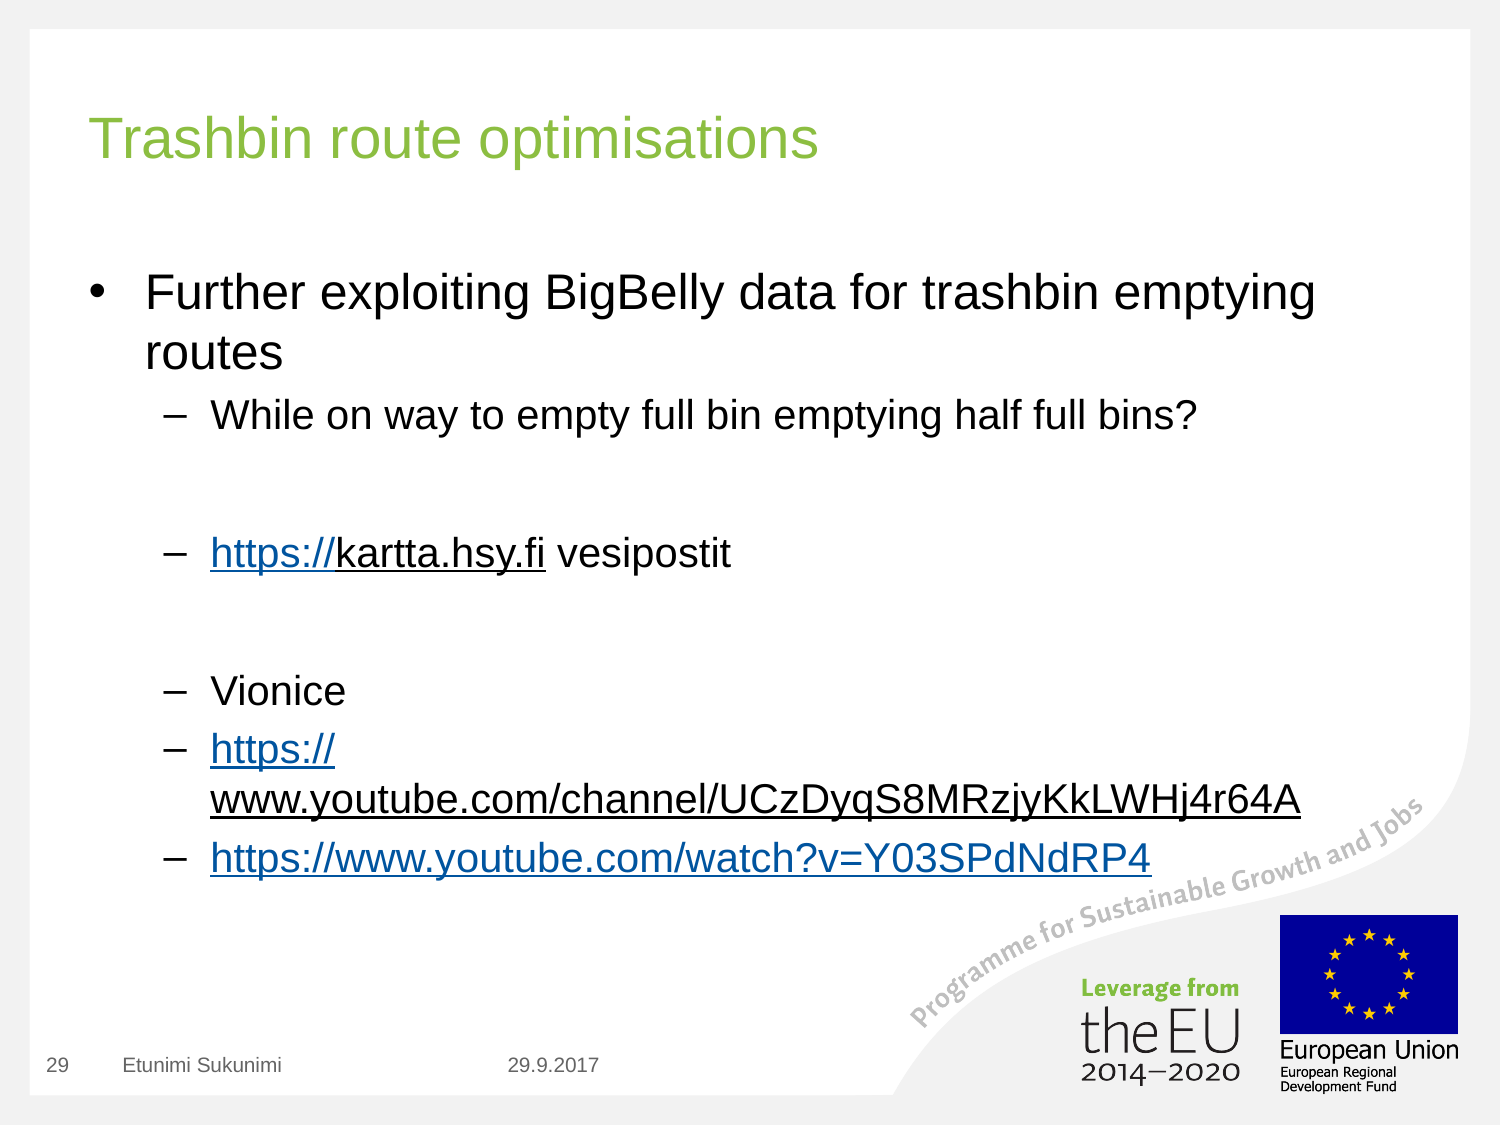

# Trashbin route optimisations
Further exploiting BigBelly data for trashbin emptying routes
While on way to empty full bin emptying half full bins?

https://kartta.hsy.fi vesipostit

Vionice
https://www.youtube.com/channel/UCzDyqS8MRzjyKkLWHj4r64A
https://www.youtube.com/watch?v=Y03SPdNdRP4

29
Etunimi Sukunimi
29.9.2017